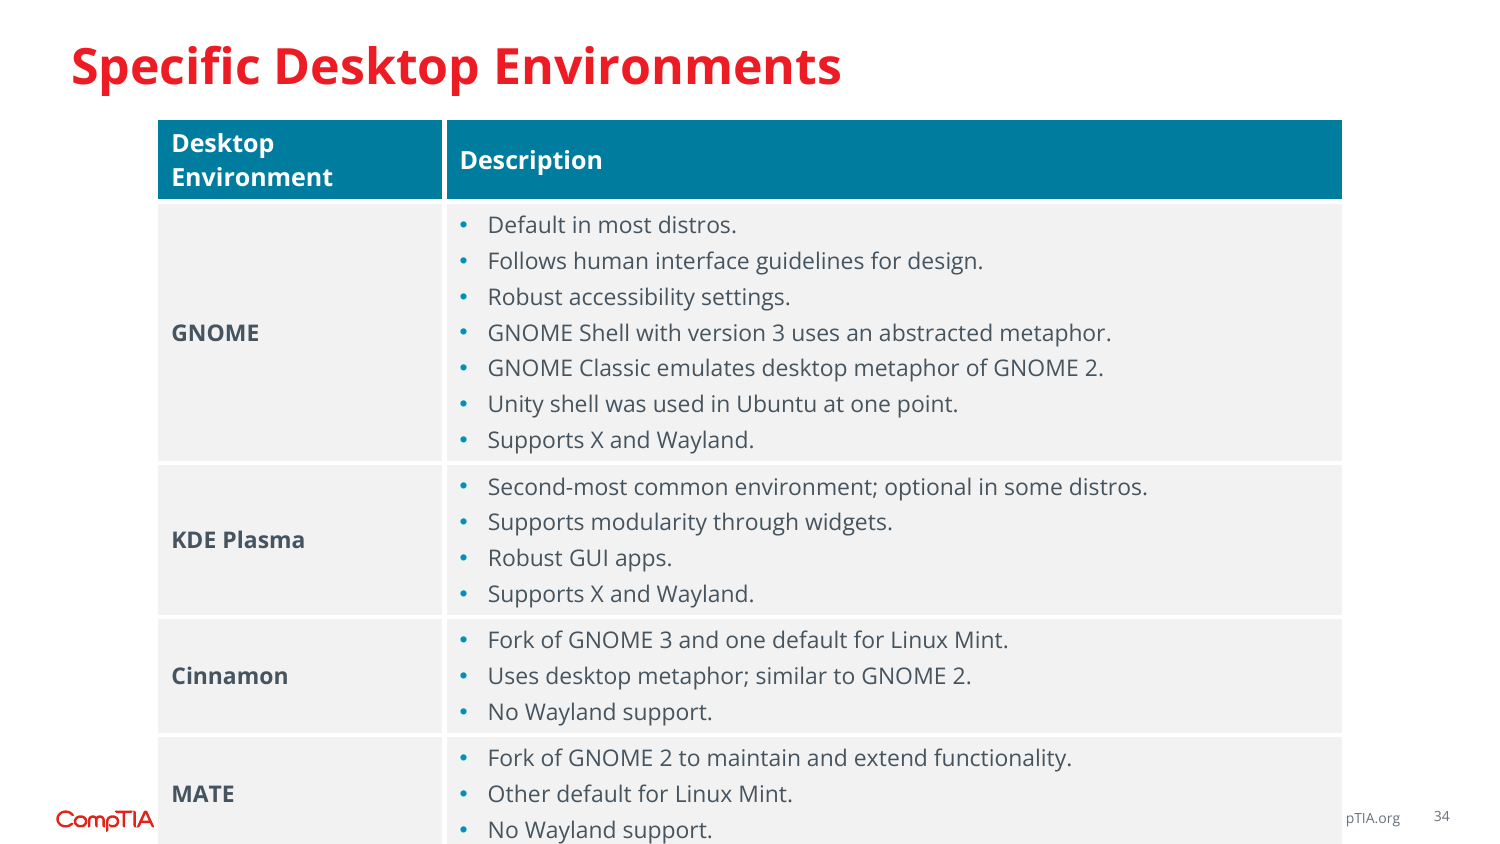

# Specific Desktop Environments
| Desktop Environment | Description |
| --- | --- |
| GNOME | Default in most distros. Follows human interface guidelines for design. Robust accessibility settings. GNOME Shell with version 3 uses an abstracted metaphor. GNOME Classic emulates desktop metaphor of GNOME 2. Unity shell was used in Ubuntu at one point. Supports X and Wayland. |
| KDE Plasma | Second-most common environment; optional in some distros. Supports modularity through widgets. Robust GUI apps. Supports X and Wayland. |
| Cinnamon | Fork of GNOME 3 and one default for Linux Mint. Uses desktop metaphor; similar to GNOME 2. No Wayland support. |
| MATE | Fork of GNOME 2 to maintain and extend functionality. Other default for Linux Mint. No Wayland support. |
34